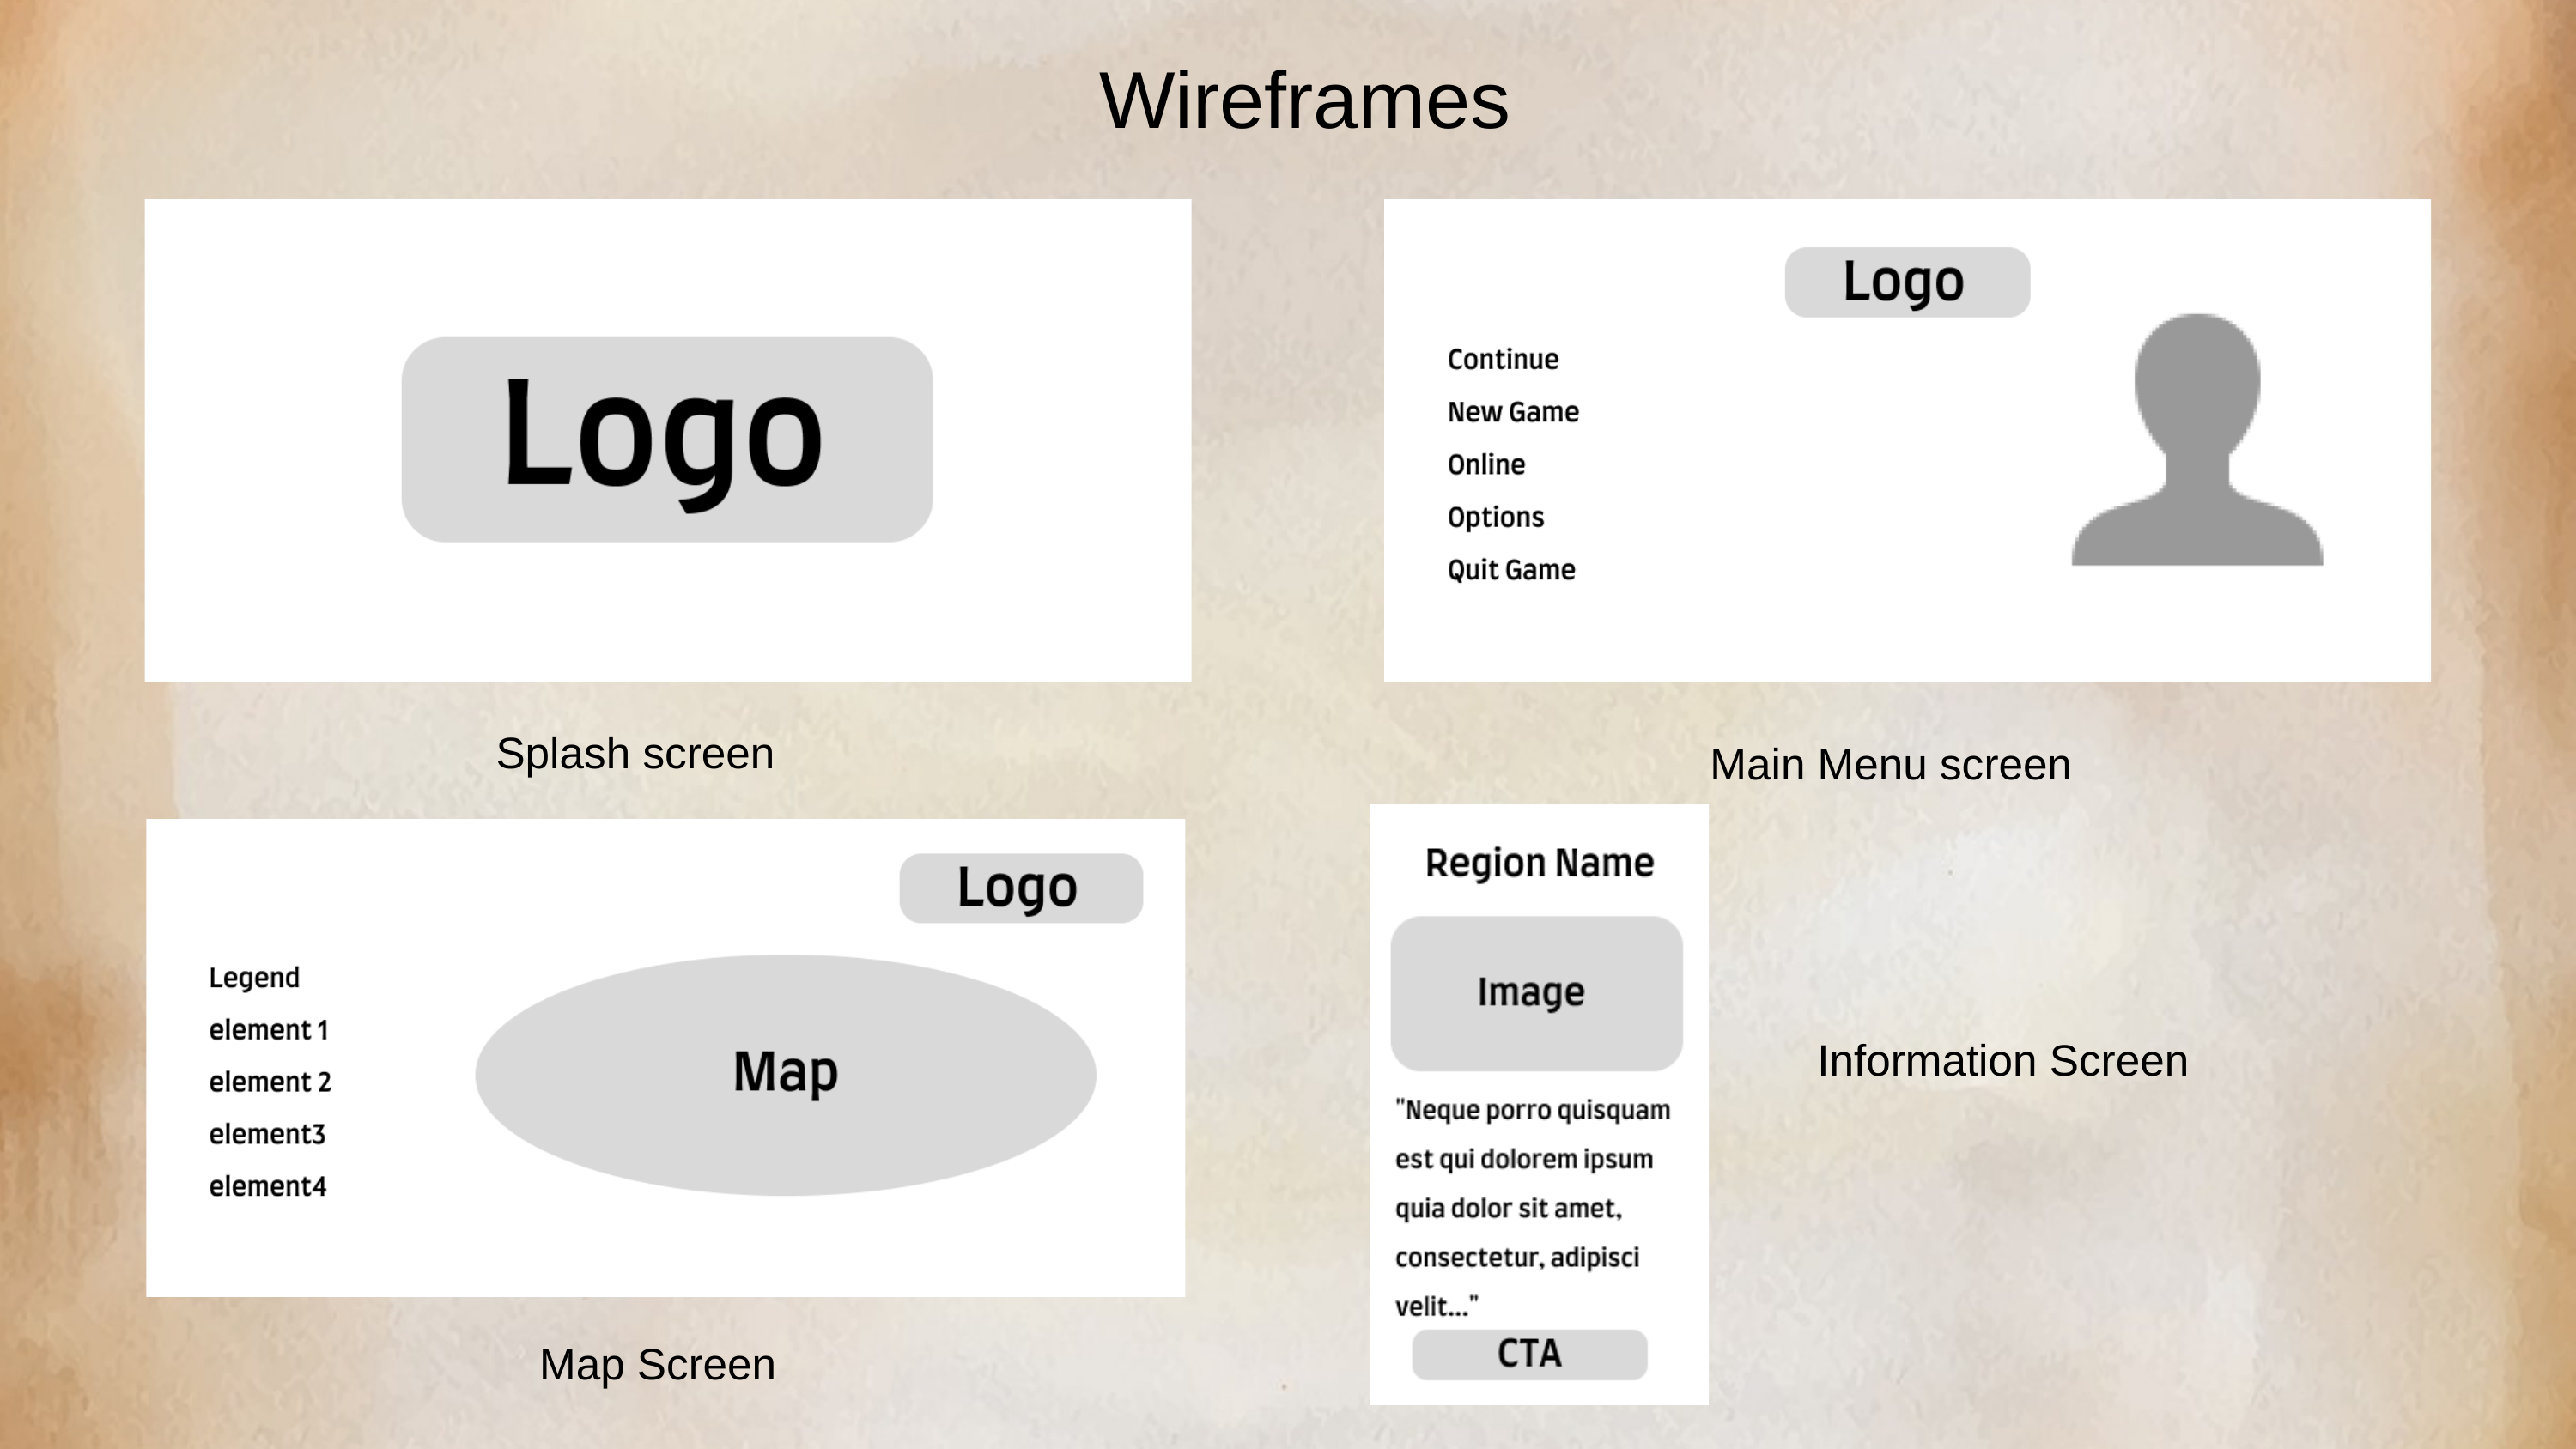

Wireframes

Splash screen
Main Menu screen

Information Screen
Map Screen